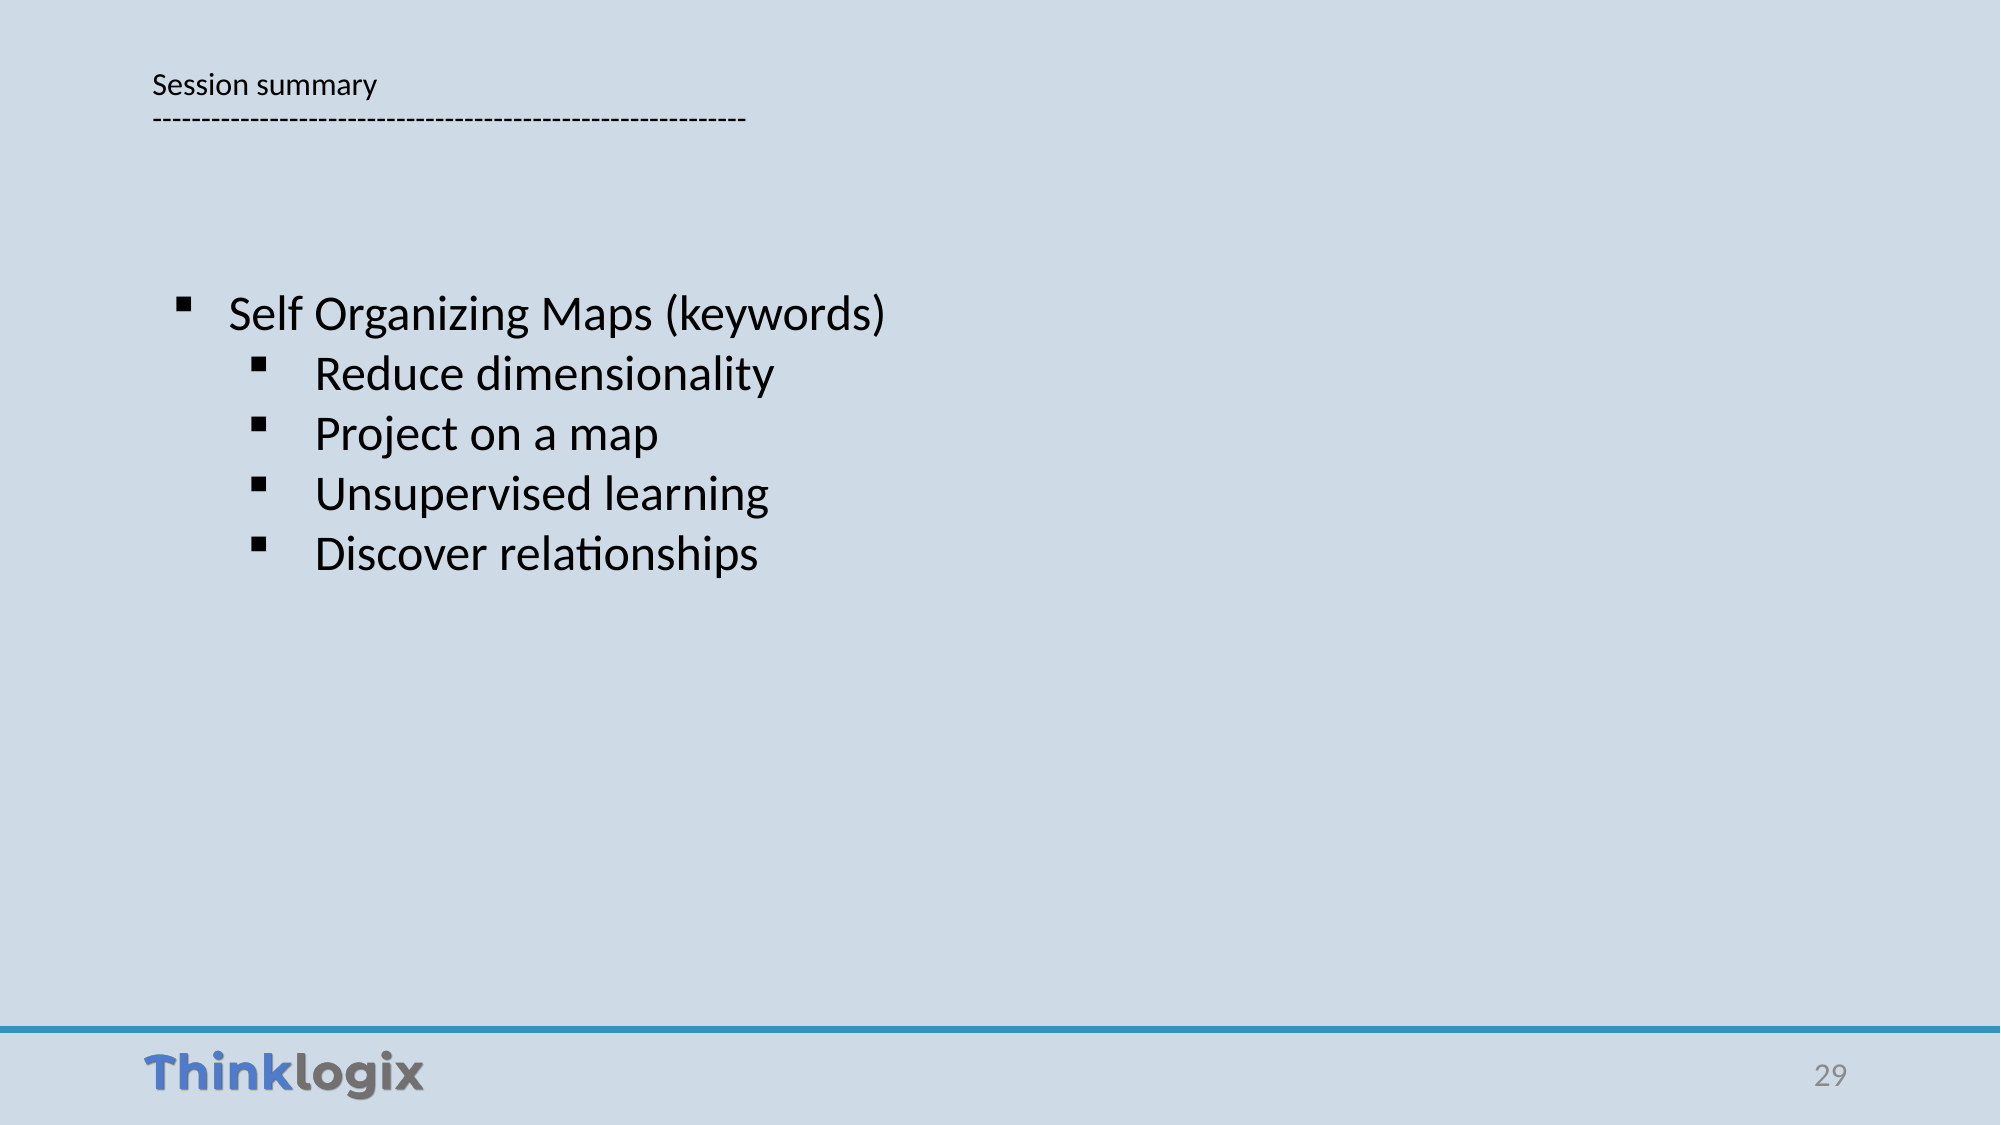

# Session summary -------------------------------------------------------------
Self Organizing Maps (keywords)
 Reduce dimensionality
 Project on a map
 Unsupervised learning
 Discover relationships
29